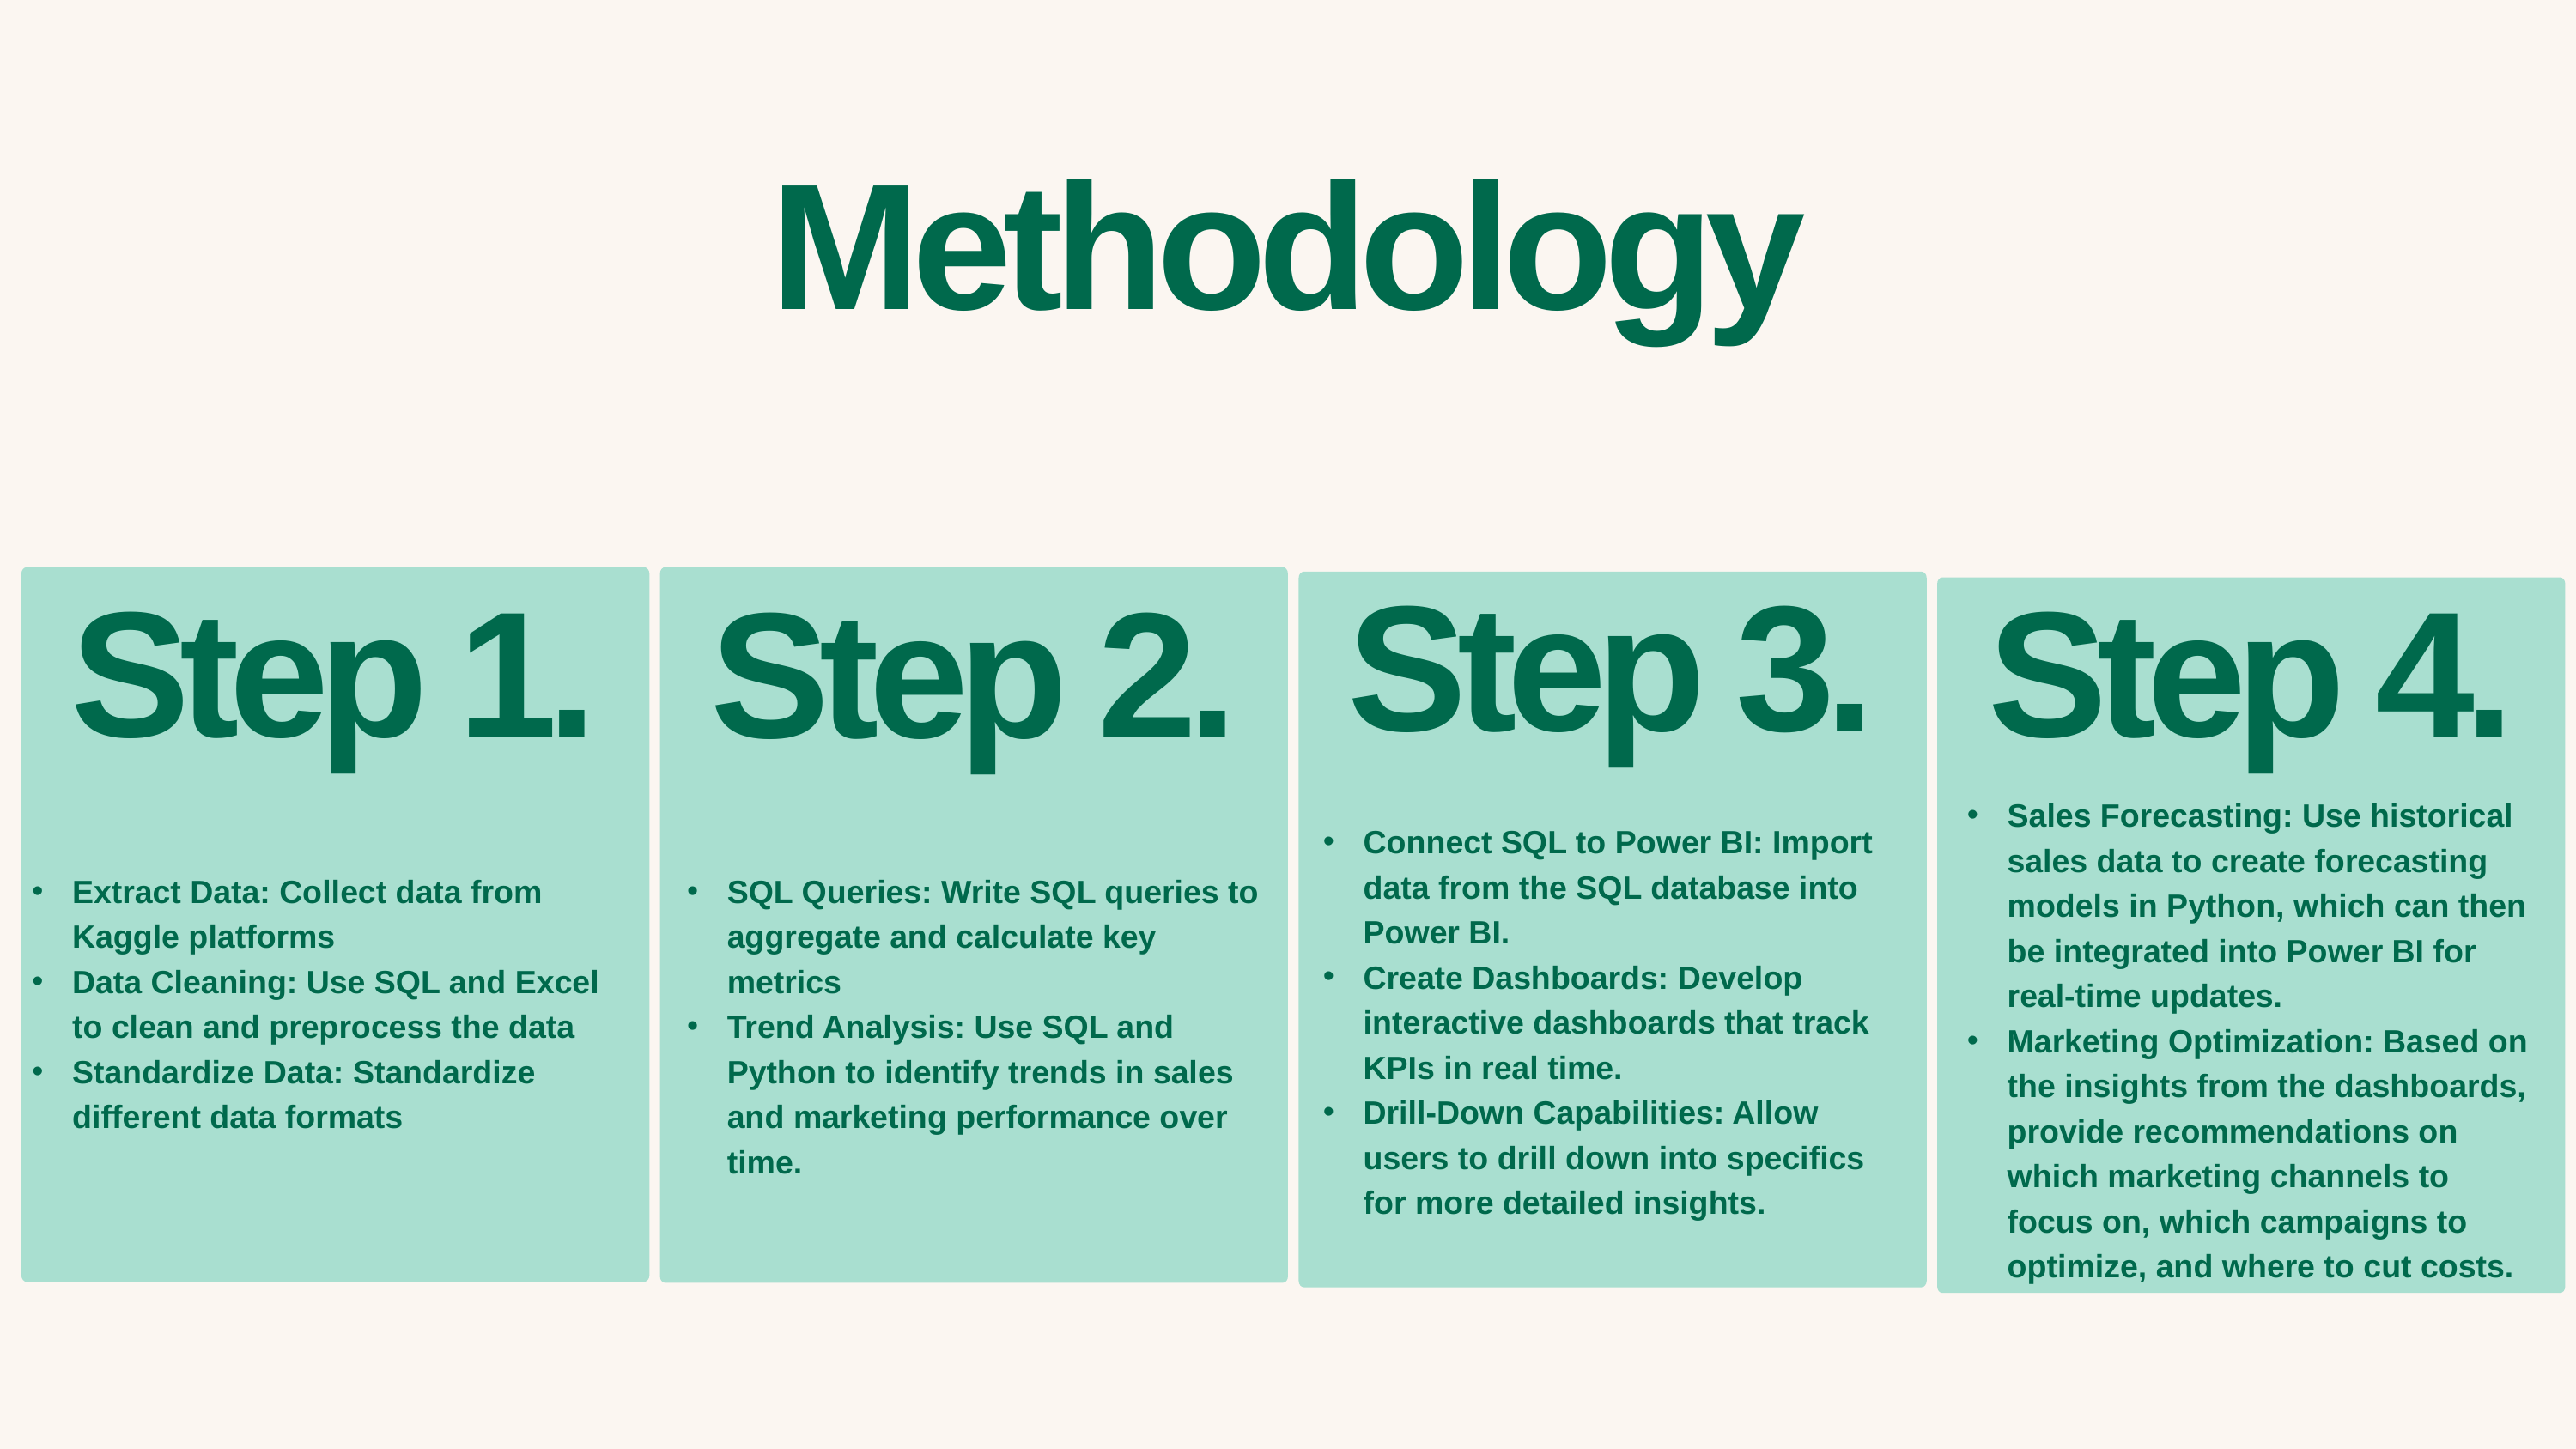

Methodology

Step 3.
Step 1.
Step 4.
Step 2.
Sales Forecasting: Use historical sales data to create forecasting models in Python, which can then be integrated into Power BI for real-time updates.
Marketing Optimization: Based on the insights from the dashboards, provide recommendations on which marketing channels to focus on, which campaigns to optimize, and where to cut costs.
Connect SQL to Power BI: Import data from the SQL database into Power BI.
Create Dashboards: Develop interactive dashboards that track KPIs in real time.
Drill-Down Capabilities: Allow users to drill down into specifics for more detailed insights.
Extract Data: Collect data from Kaggle platforms
Data Cleaning: Use SQL and Excel to clean and preprocess the data
Standardize Data: Standardize different data formats
SQL Queries: Write SQL queries to aggregate and calculate key metrics
Trend Analysis: Use SQL and Python to identify trends in sales and marketing performance over time.